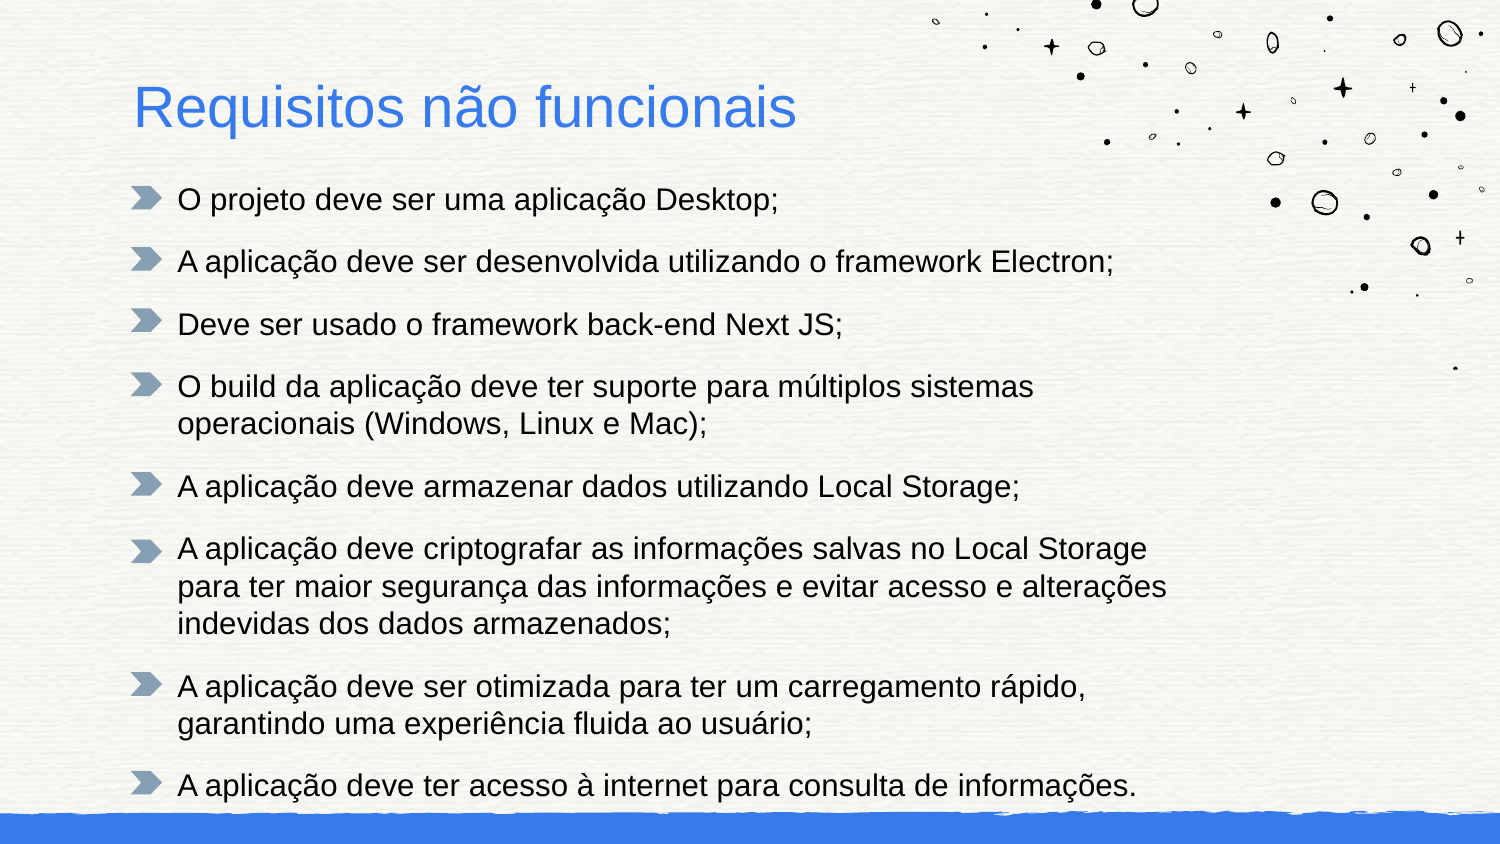

Requisitos não funcionais
O projeto deve ser uma aplicação Desktop;
A aplicação deve ser desenvolvida utilizando o framework Electron;
Deve ser usado o framework back-end Next JS;
O build da aplicação deve ter suporte para múltiplos sistemas operacionais (Windows, Linux e Mac);
A aplicação deve armazenar dados utilizando Local Storage;
A aplicação deve criptografar as informações salvas no Local Storage para ter maior segurança das informações e evitar acesso e alterações indevidas dos dados armazenados;
A aplicação deve ser otimizada para ter um carregamento rápido, garantindo uma experiência fluida ao usuário;
A aplicação deve ter acesso à internet para consulta de informações.